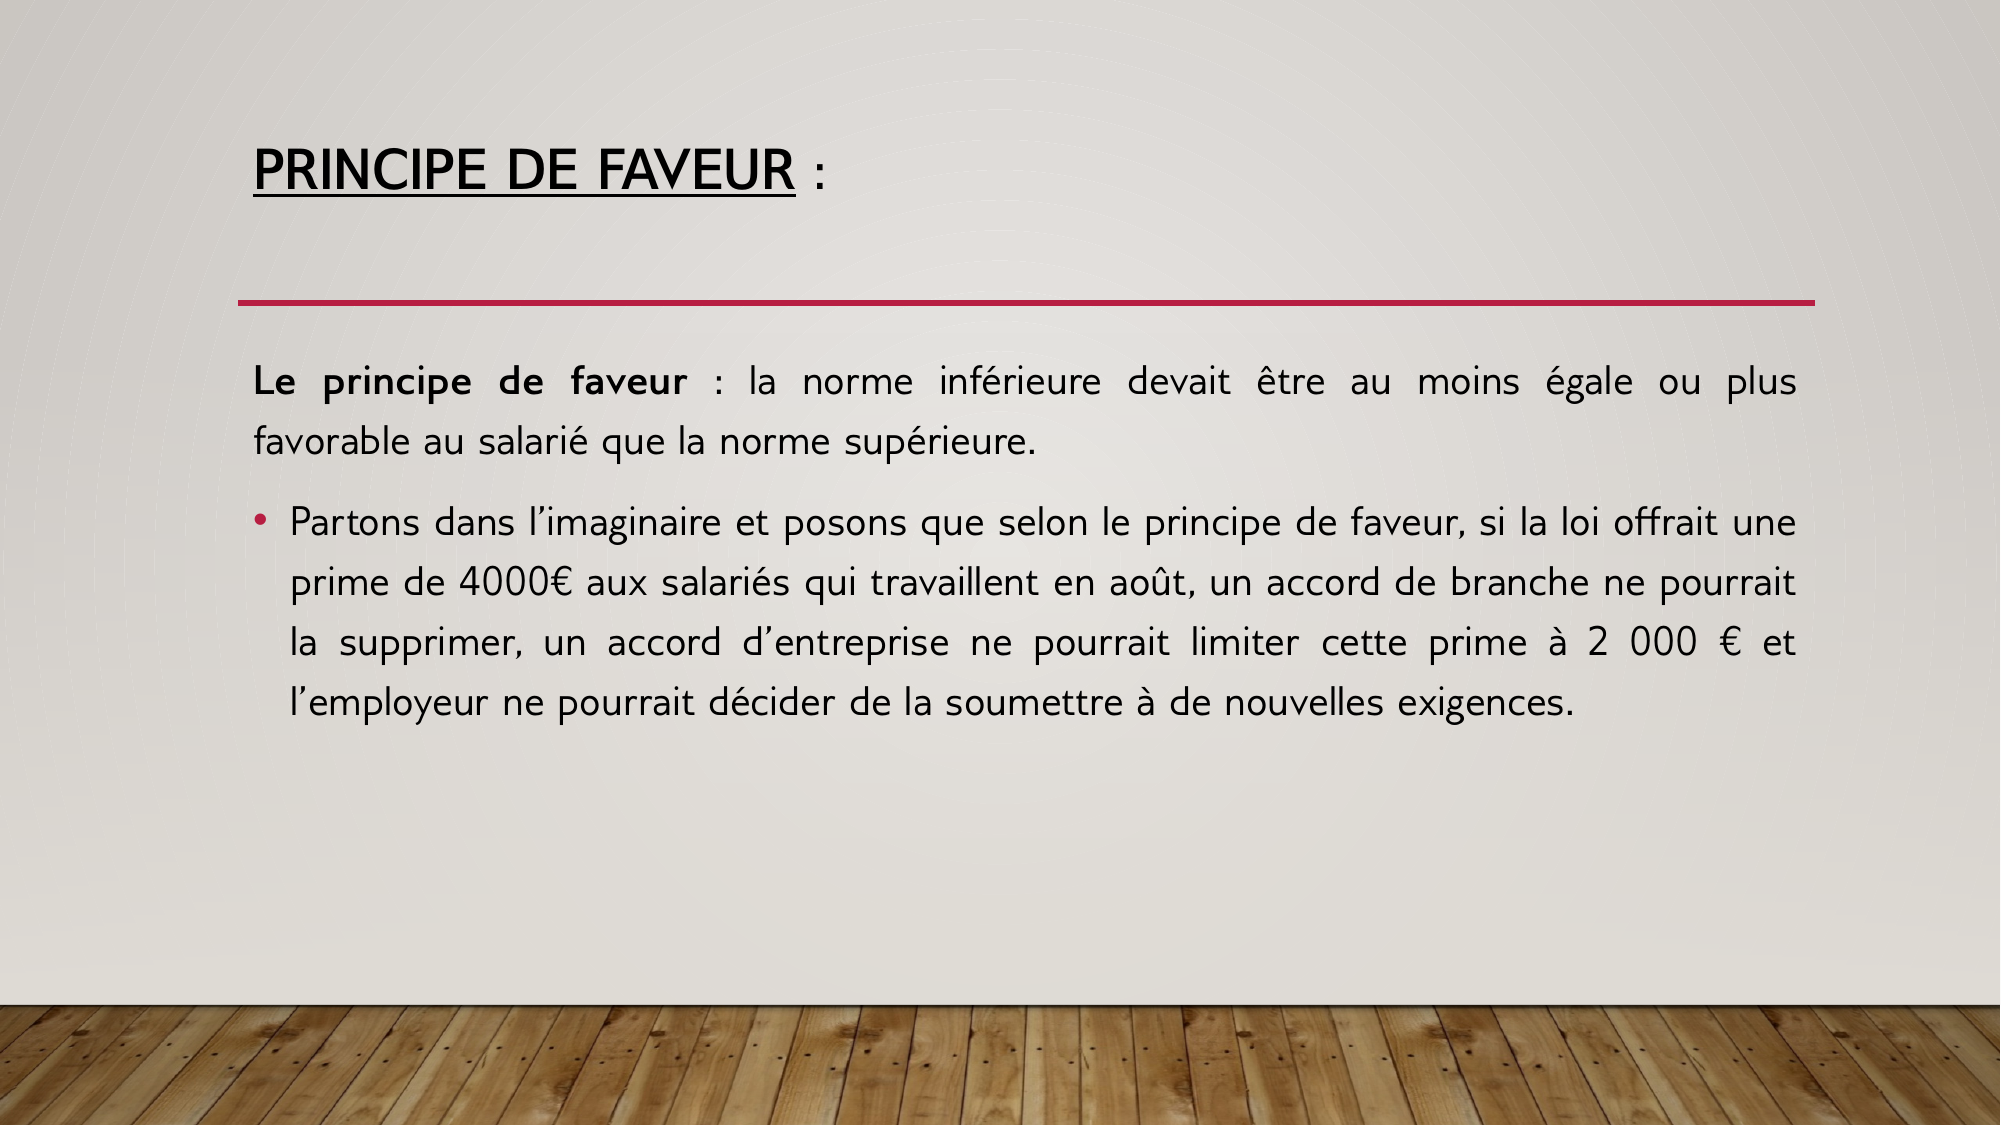

# Principe de faveur :
Le principe de faveur : la norme inférieure devait être au moins égale ou plus favorable au salarié que la norme supérieure.
Partons dans l’imaginaire et posons que selon le principe de faveur, si la loi offrait une prime de 4000€ aux salariés qui travaillent en août, un accord de branche ne pourrait la supprimer, un accord d’entreprise ne pourrait limiter cette prime à 2 000 € et l’employeur ne pourrait décider de la soumettre à de nouvelles exigences.